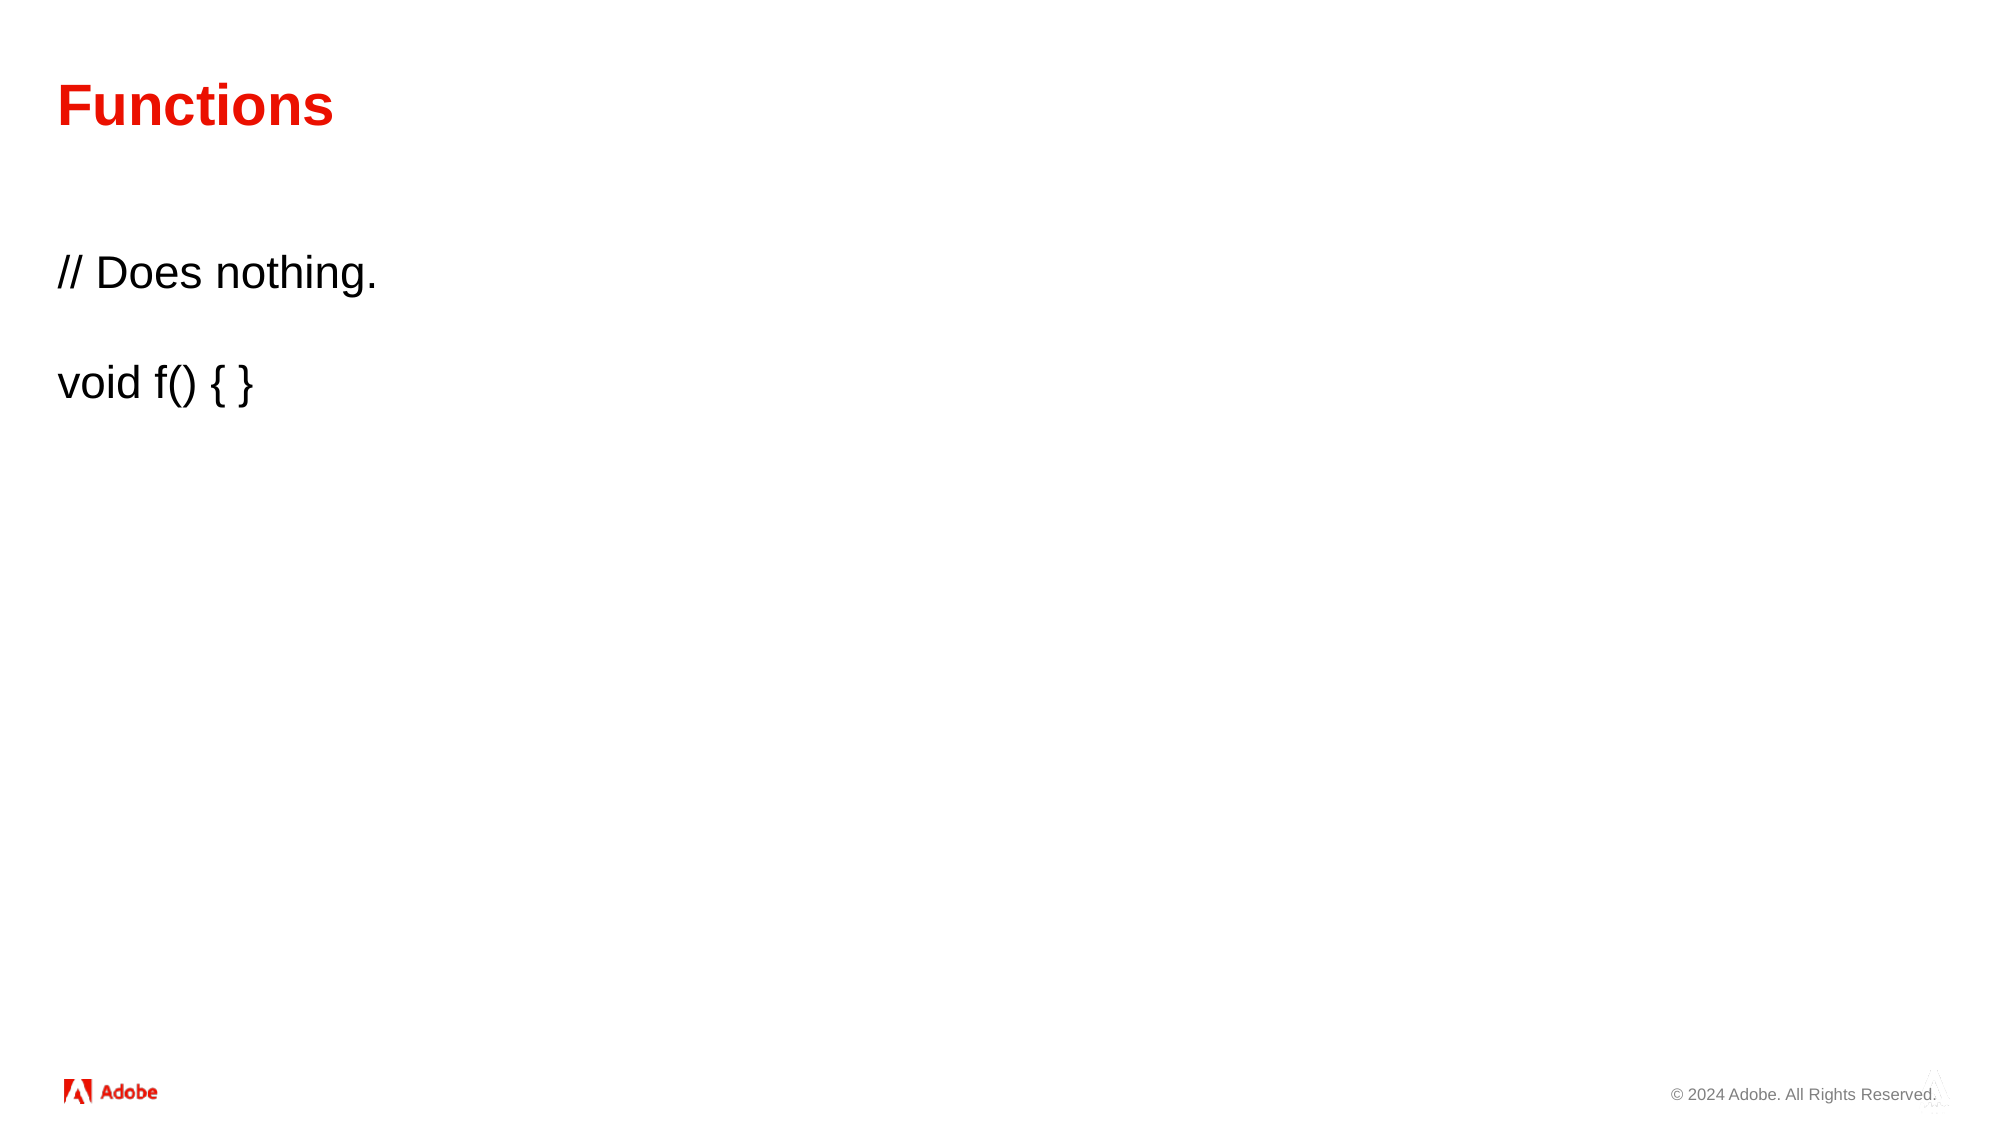

# Functions
// Does nothing.

void f() { }
15